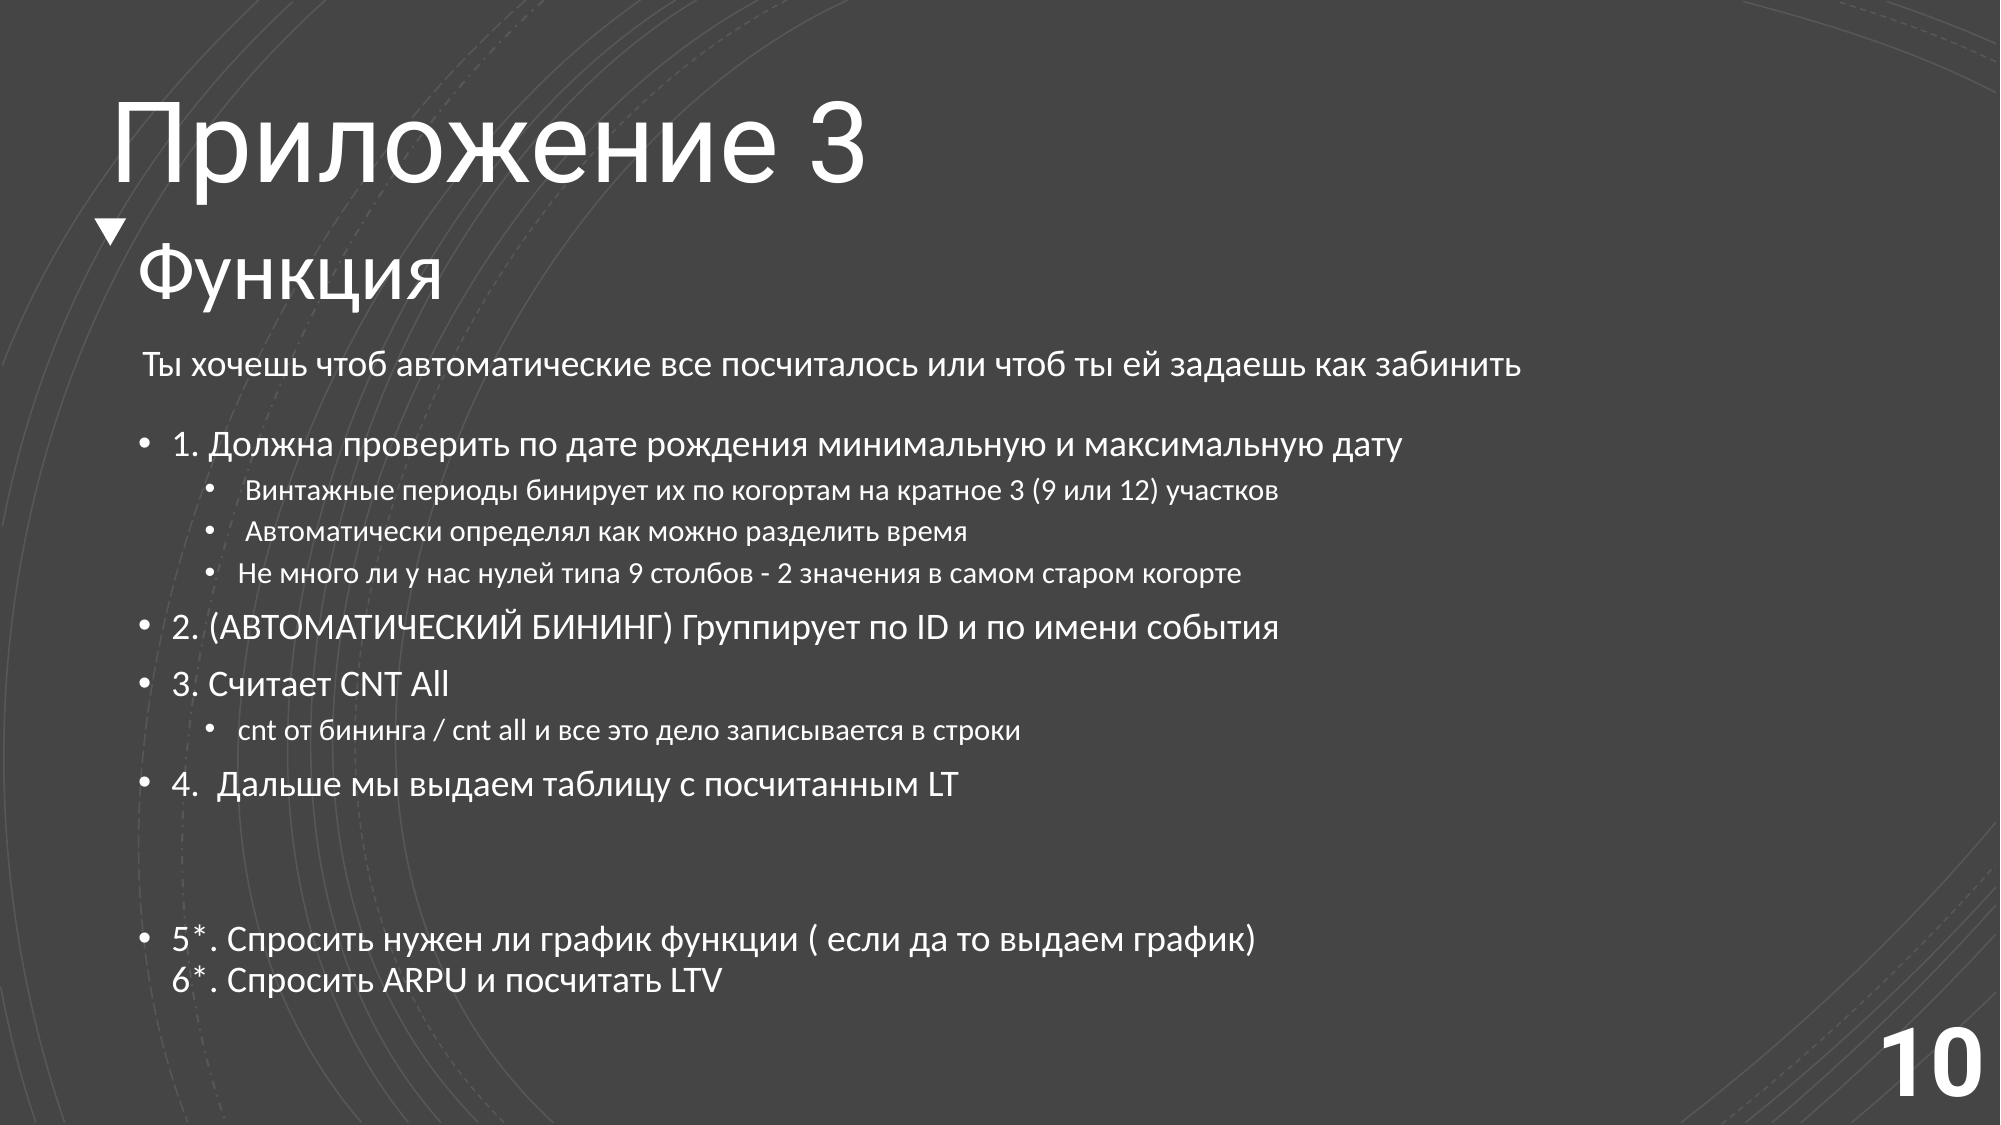

Приложение 3
Функция

Ты хочешь чтоб автоматические все посчиталось или чтоб ты ей задаешь как забинить
1. Должна проверить по дате рождения минимальную и максимальную дату
 Винтажные периоды бинирует их по когортам на кратное 3 (9 или 12) участков
 Автоматически определял как можно разделить время
Не много ли у нас нулей типа 9 столбов - 2 значения в самом старом когорте
2. (АВТОМАТИЧЕСКИЙ БИНИНГ) Группирует по ID и по имени события
3. Считает CNT All
сnt от бининга / cnt all и все это дело записывается в строки
4.  Дальше мы выдаем таблицу с посчитанным LT

5*. Спросить нужен ли график функции ( если да то выдаем график) 
6*. Спросить ARPU и посчитать LTV
10